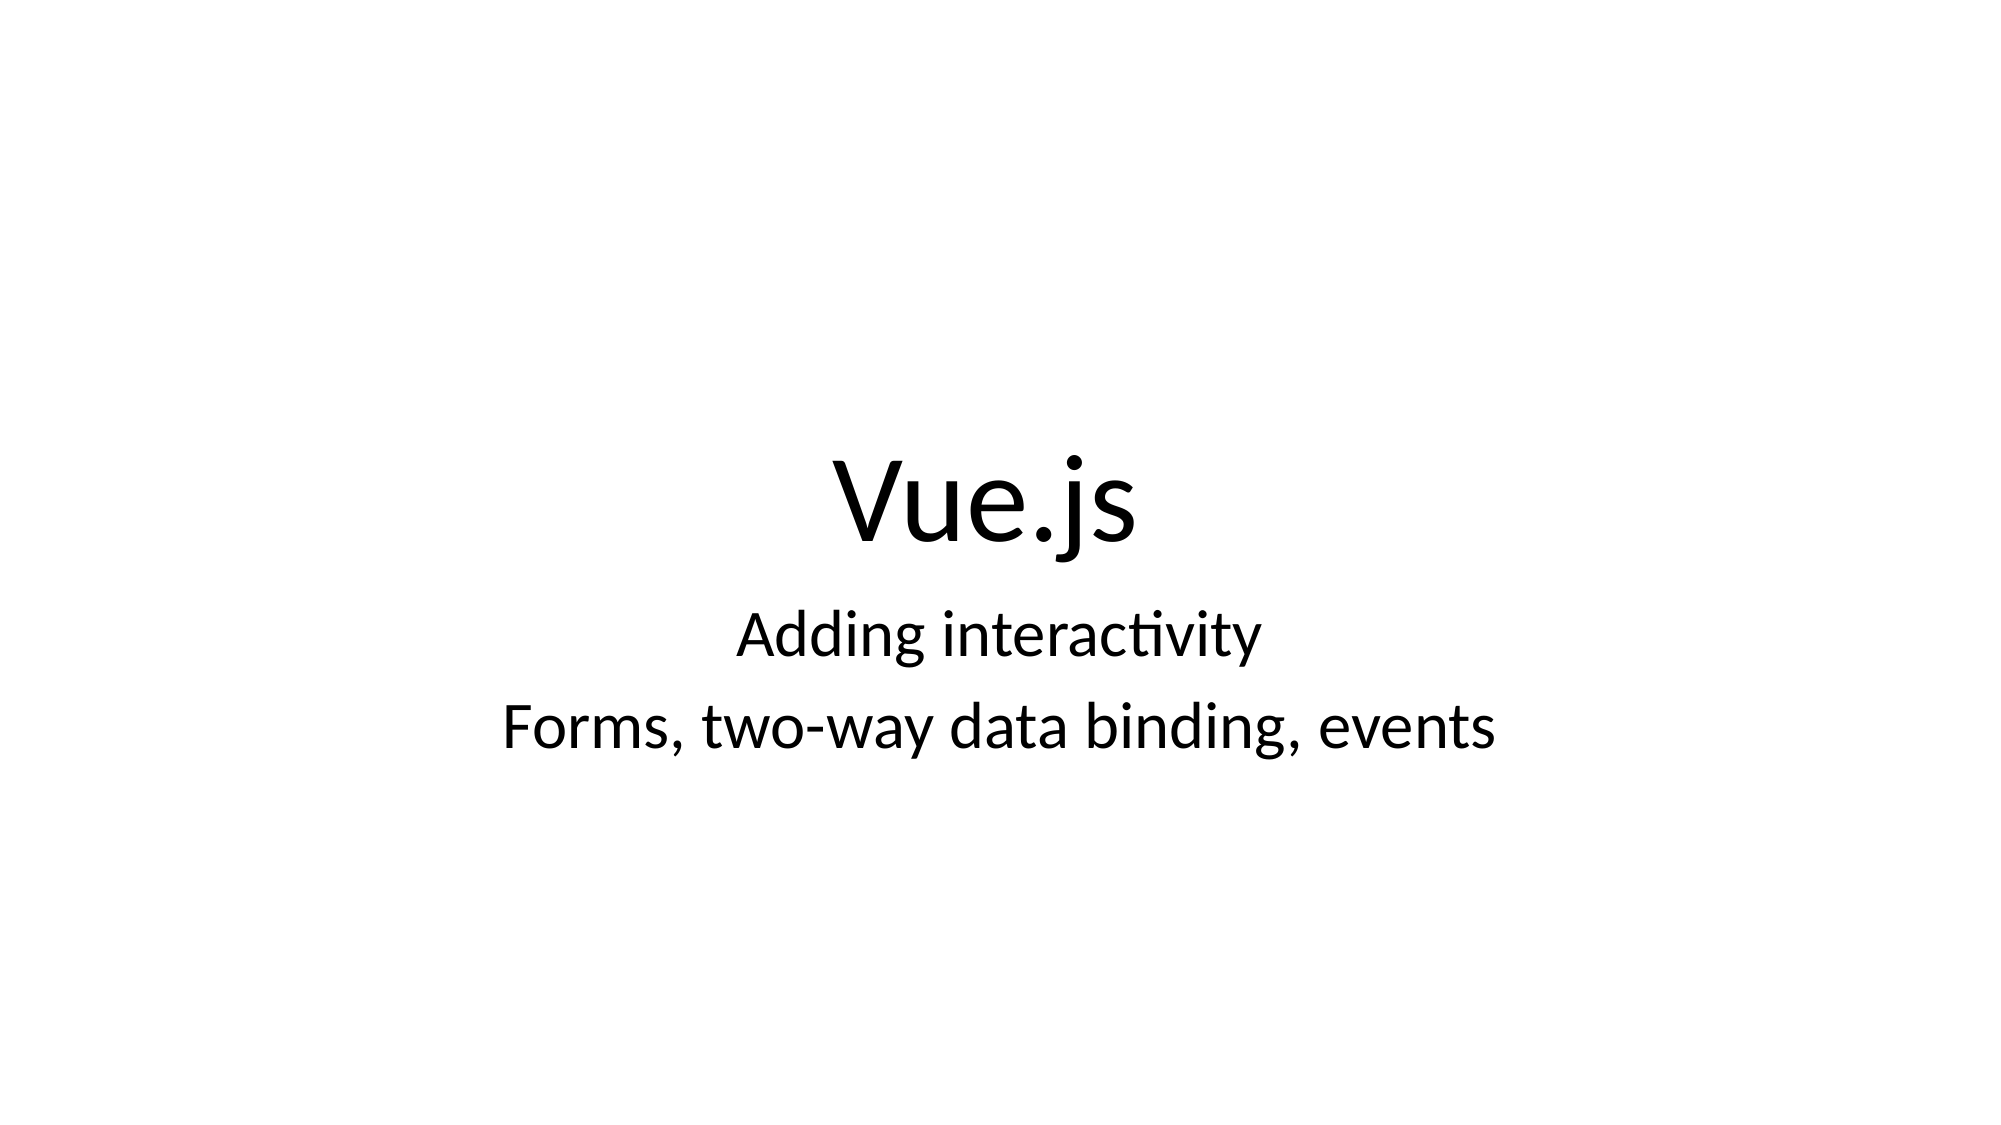

# Vue.js
Adding interactivity
Forms, two-way data binding, events